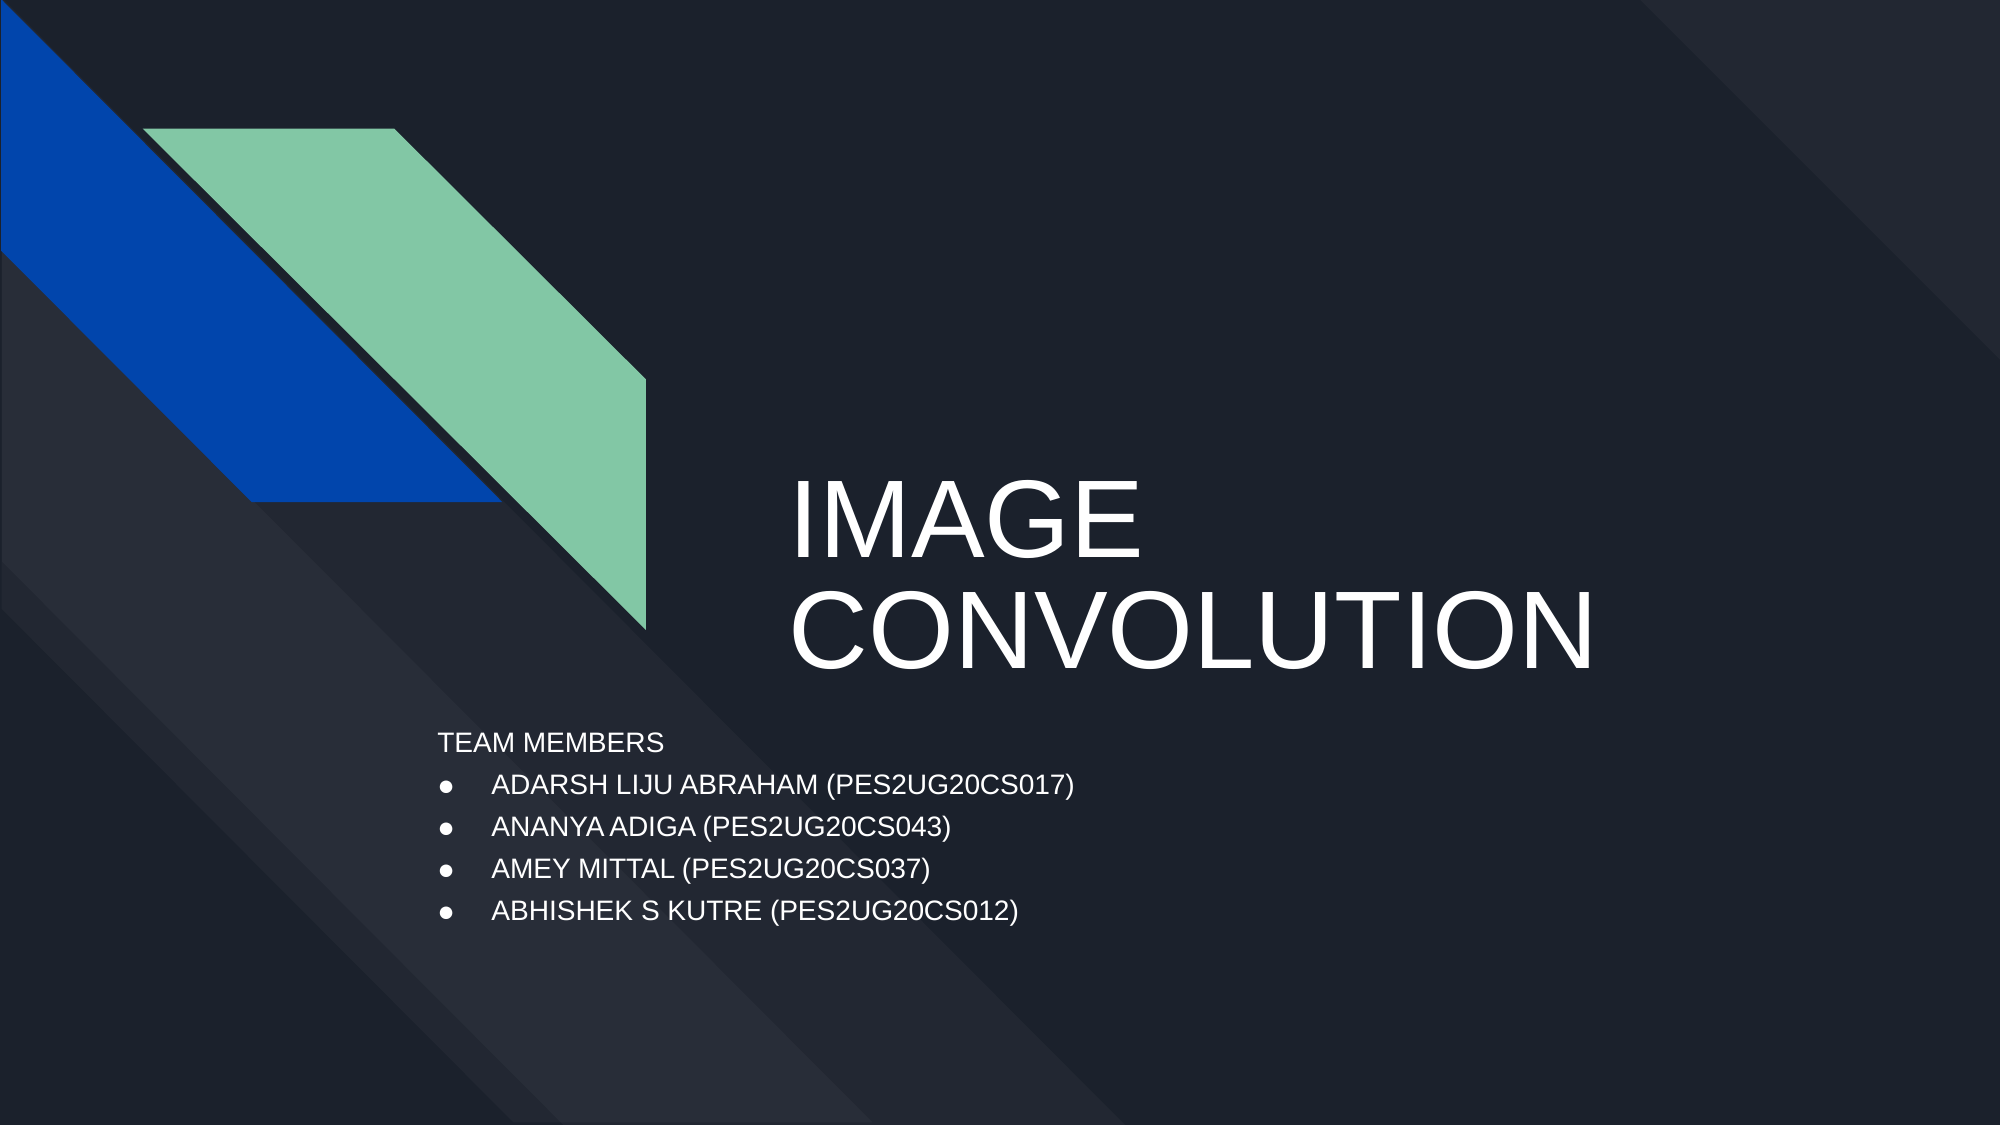

# IMAGE CONVOLUTION
TEAM MEMBERS
ADARSH LIJU ABRAHAM (PES2UG20CS017)
ANANYA ADIGA (PES2UG20CS043)
AMEY MITTAL (PES2UG20CS037)
ABHISHEK S KUTRE (PES2UG20CS012)